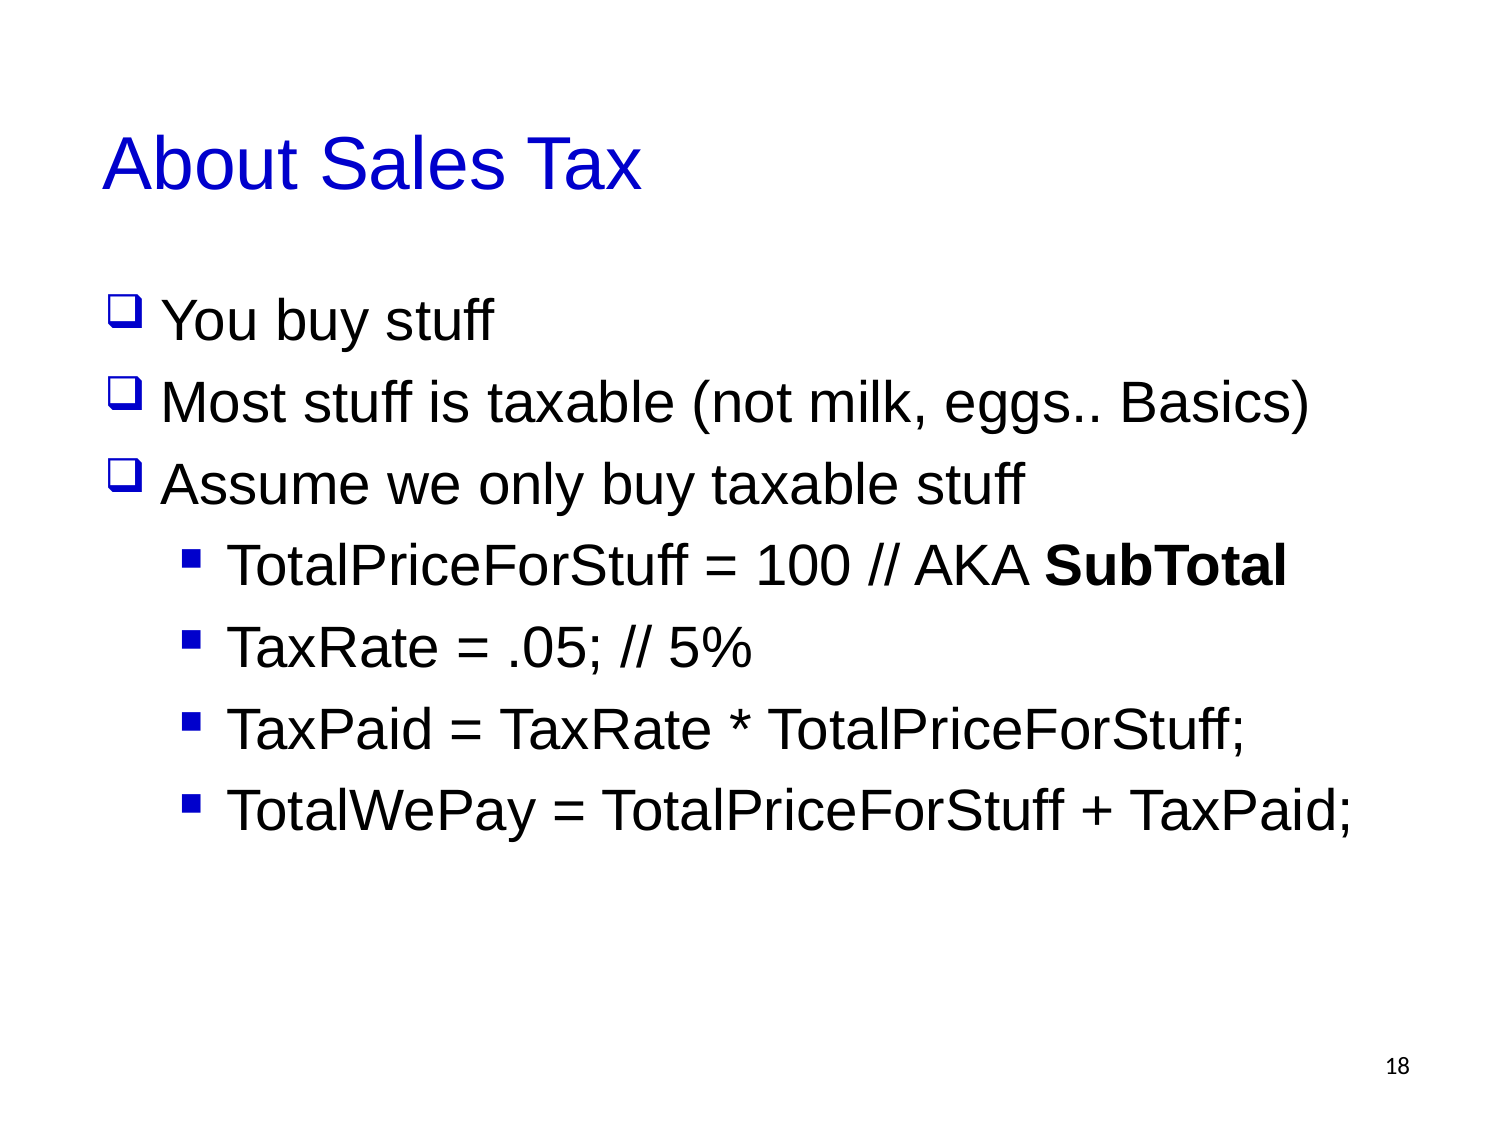

# About Sales Tax
You buy stuff
Most stuff is taxable (not milk, eggs.. Basics)
Assume we only buy taxable stuff
TotalPriceForStuff = 100 // AKA SubTotal
TaxRate = .05; // 5%
TaxPaid = TaxRate * TotalPriceForStuff;
TotalWePay = TotalPriceForStuff + TaxPaid;

18